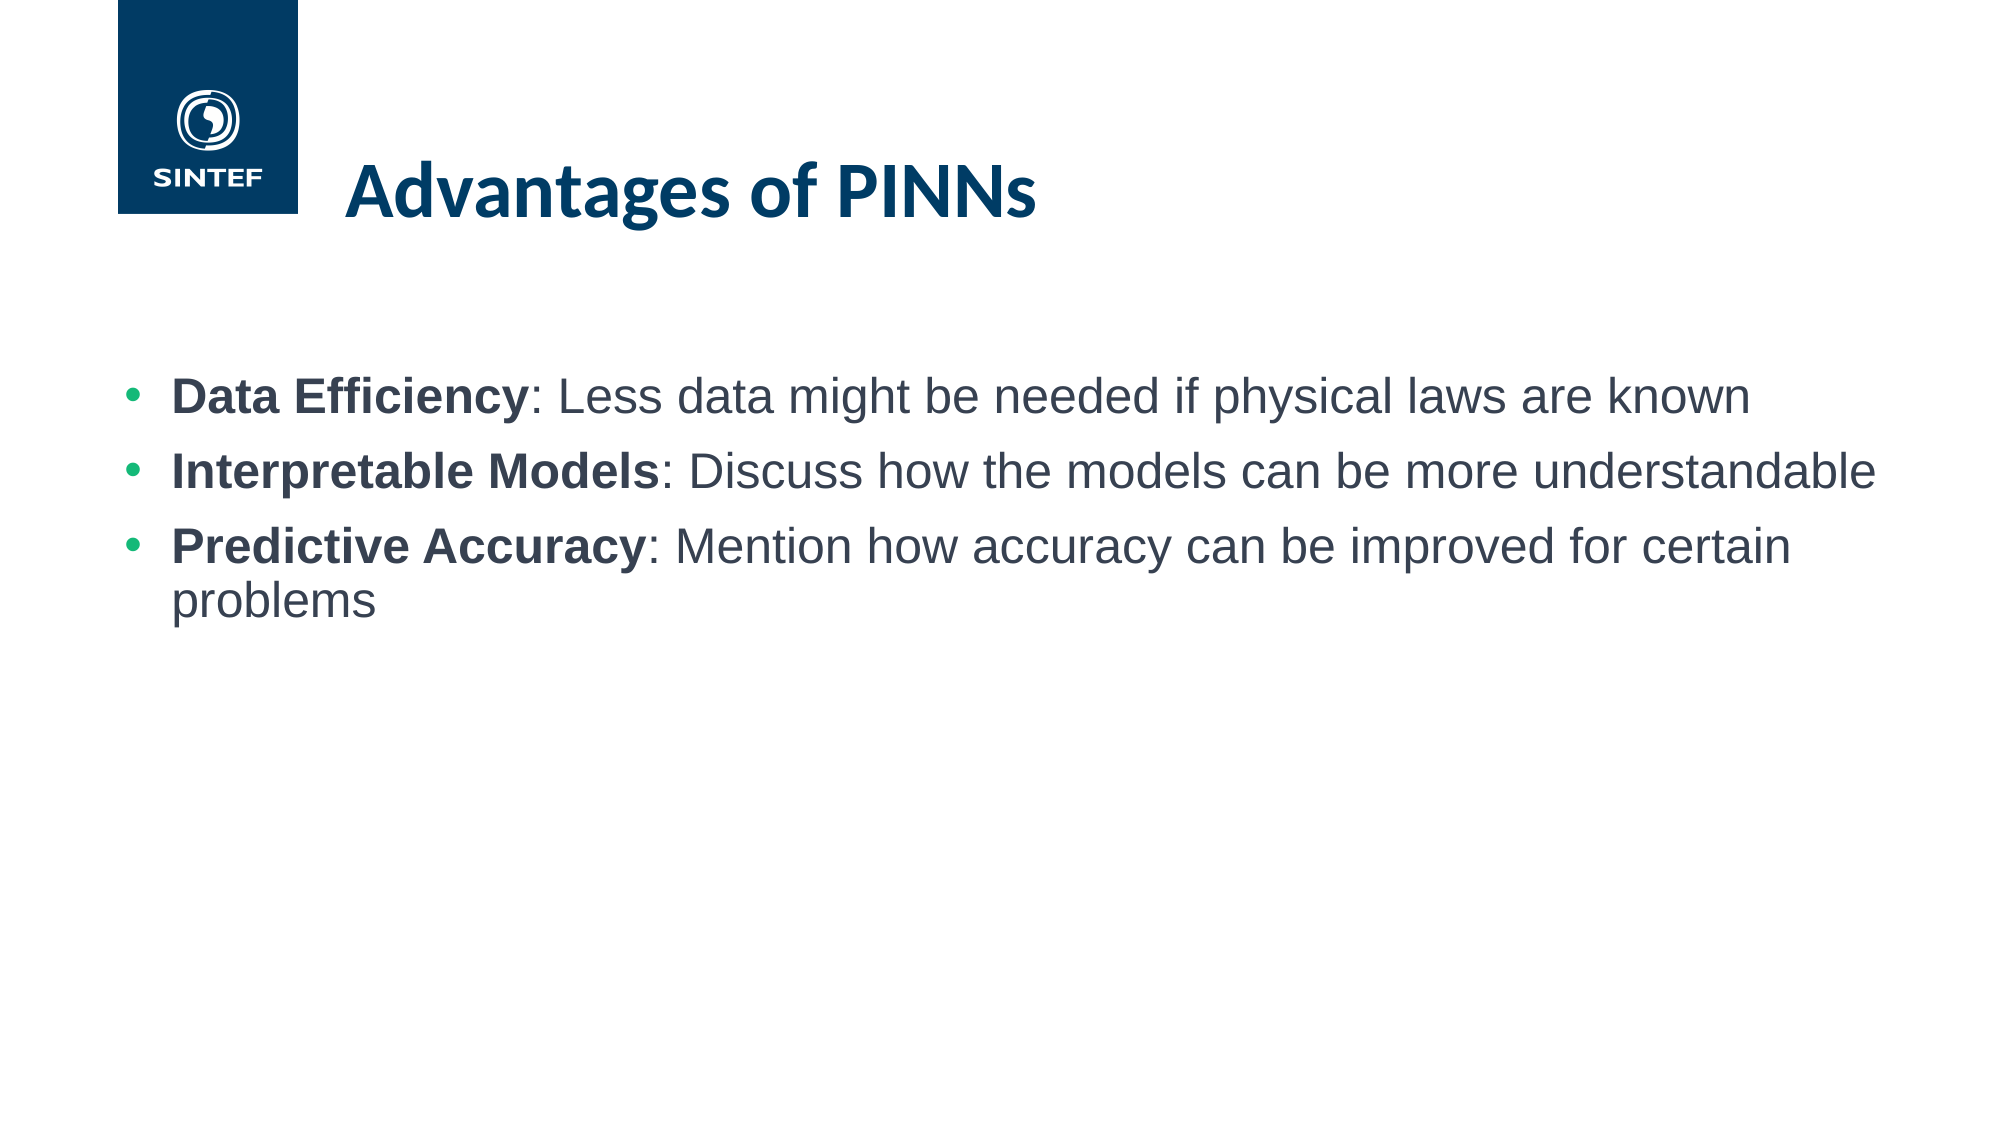

# Advantages of PINNs
Data Efficiency: Less data might be needed if physical laws are known
Interpretable Models: Discuss how the models can be more understandable
Predictive Accuracy: Mention how accuracy can be improved for certain problems